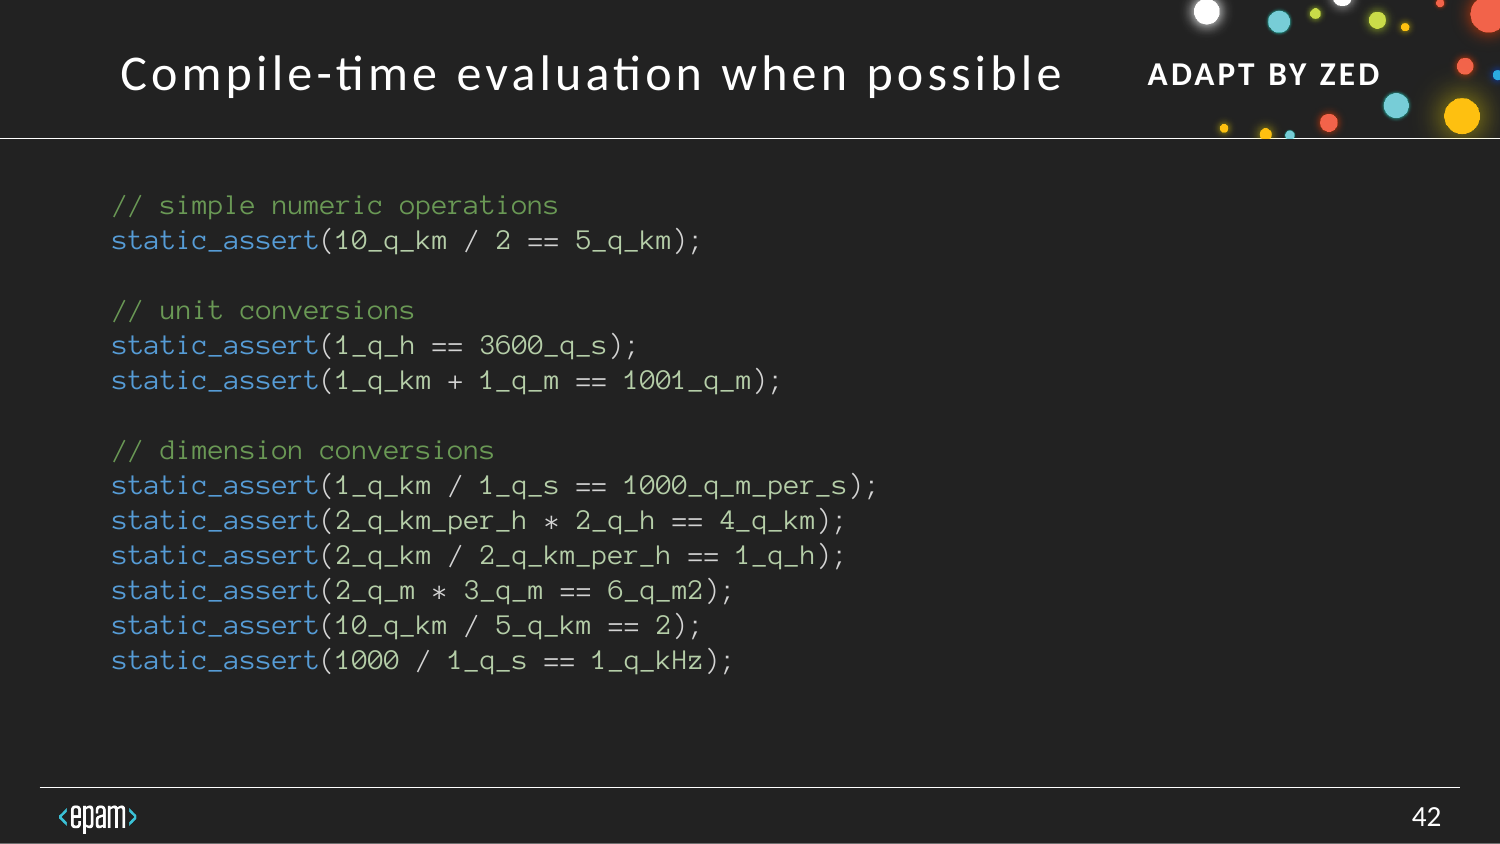

Compile-time evaluation when possible
// simple numeric operations
static_assert(10_q_km / 2 == 5_q_km);
// unit conversions
static_assert(1_q_h == 3600_q_s);
static_assert(1_q_km + 1_q_m == 1001_q_m);
// dimension conversions
static_assert(1_q_km / 1_q_s == 1000_q_m_per_s);
static_assert(2_q_km_per_h * 2_q_h == 4_q_km);
static_assert(2_q_km / 2_q_km_per_h == 1_q_h);
static_assert(2_q_m * 3_q_m == 6_q_m2);
static_assert(10_q_km / 5_q_km == 2);
static_assert(1000 / 1_q_s == 1_q_kHz);
42